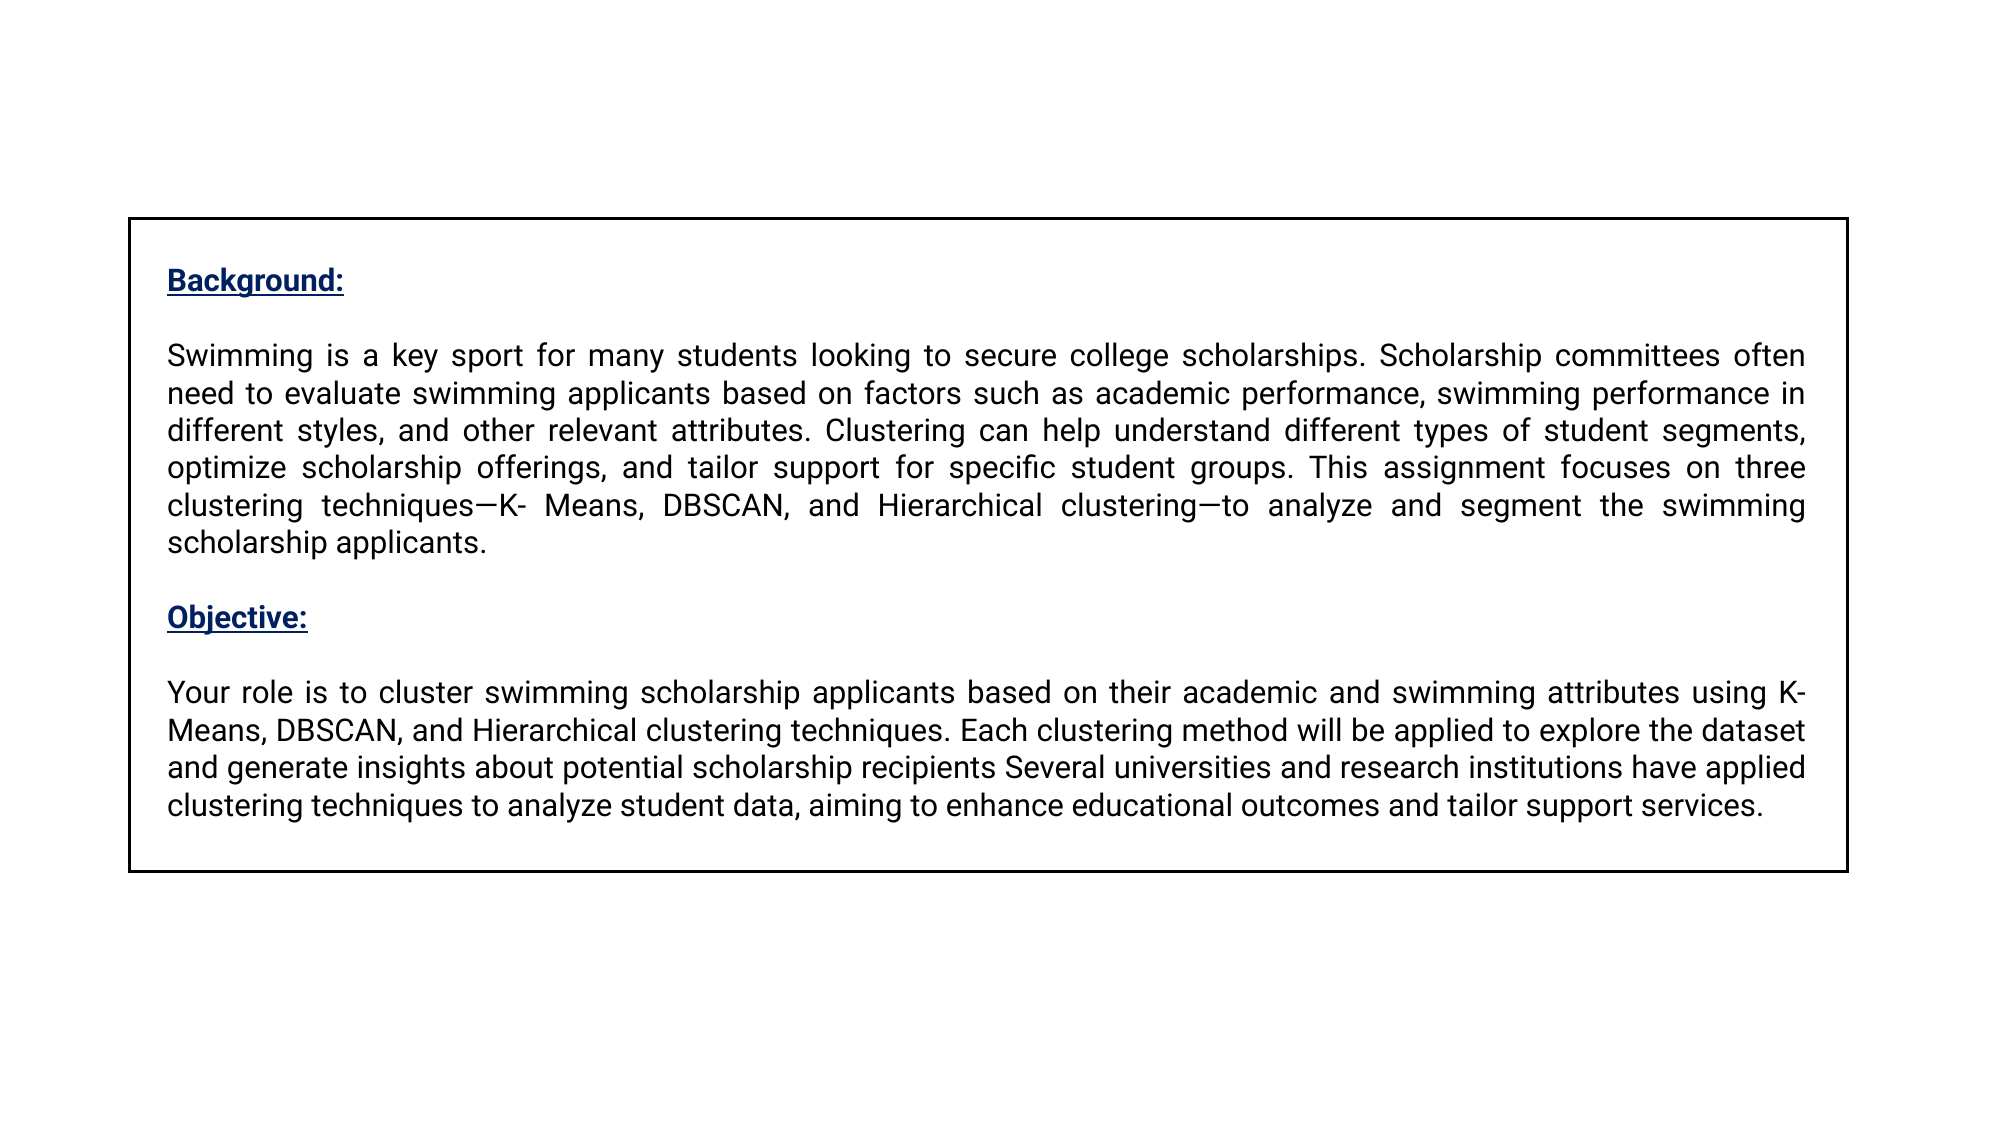

Background:

Swimming is a key sport for many students looking to secure college scholarships. Scholarship committees often need to evaluate swimming applicants based on factors such as academic performance, swimming performance in different styles, and other relevant attributes. Clustering can help understand different types of student segments, optimize scholarship offerings, and tailor support for specific student groups. This assignment focuses on three clustering techniques—K- Means, DBSCAN, and Hierarchical clustering—to analyze and segment the swimming scholarship applicants.

Objective:

Your role is to cluster swimming scholarship applicants based on their academic and swimming attributes using K-Means, DBSCAN, and Hierarchical clustering techniques. Each clustering method will be applied to explore the dataset and generate insights about potential scholarship recipients Several universities and research institutions have applied clustering techniques to analyze student data, aiming to enhance educational outcomes and tailor support services.